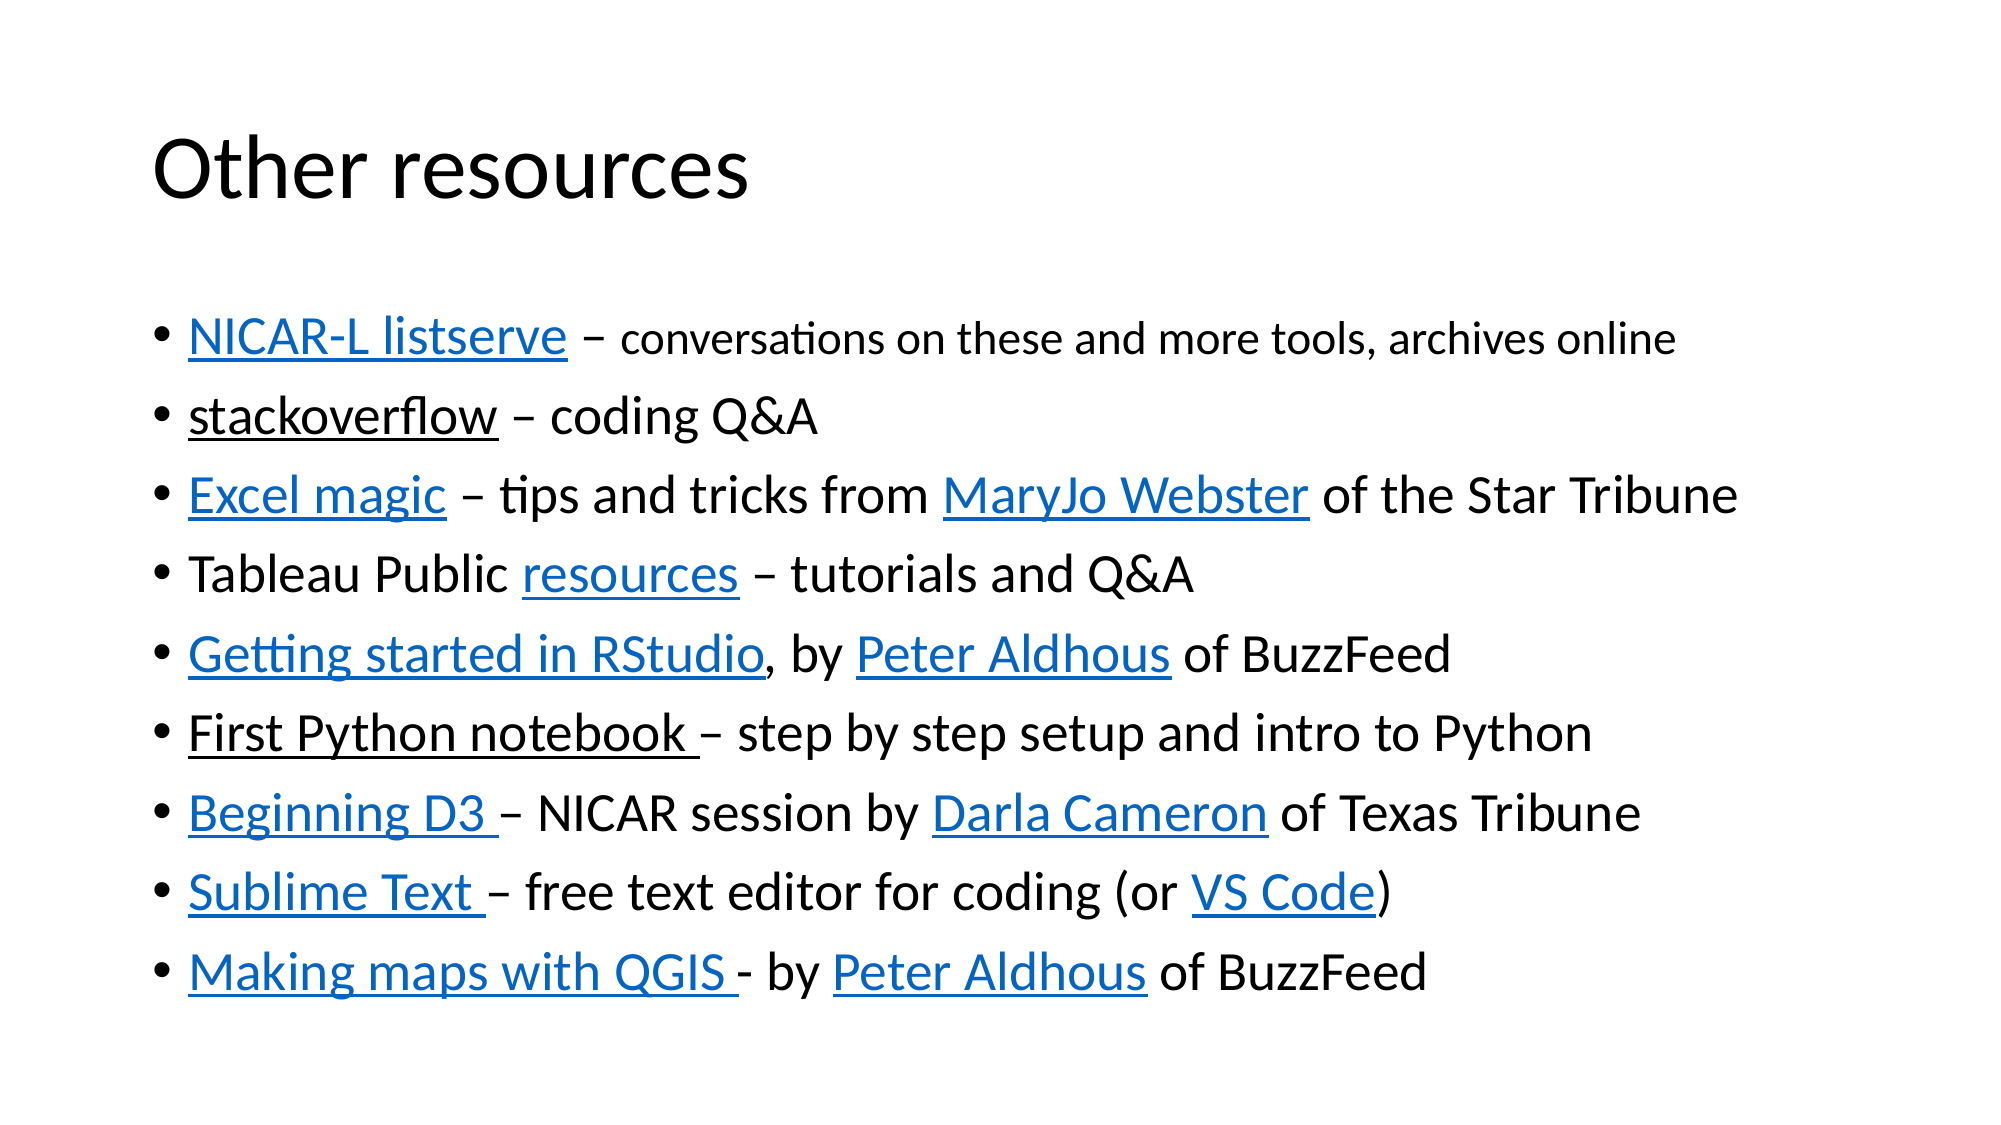

# Other resources
NICAR-L listserve – conversations on these and more tools, archives online
stackoverflow – coding Q&A
Excel magic – tips and tricks from MaryJo Webster of the Star Tribune
Tableau Public resources – tutorials and Q&A
Getting started in RStudio, by Peter Aldhous of BuzzFeed
First Python notebook – step by step setup and intro to Python
Beginning D3 – NICAR session by Darla Cameron of Texas Tribune
Sublime Text – free text editor for coding (or VS Code)
Making maps with QGIS - by Peter Aldhous of BuzzFeed